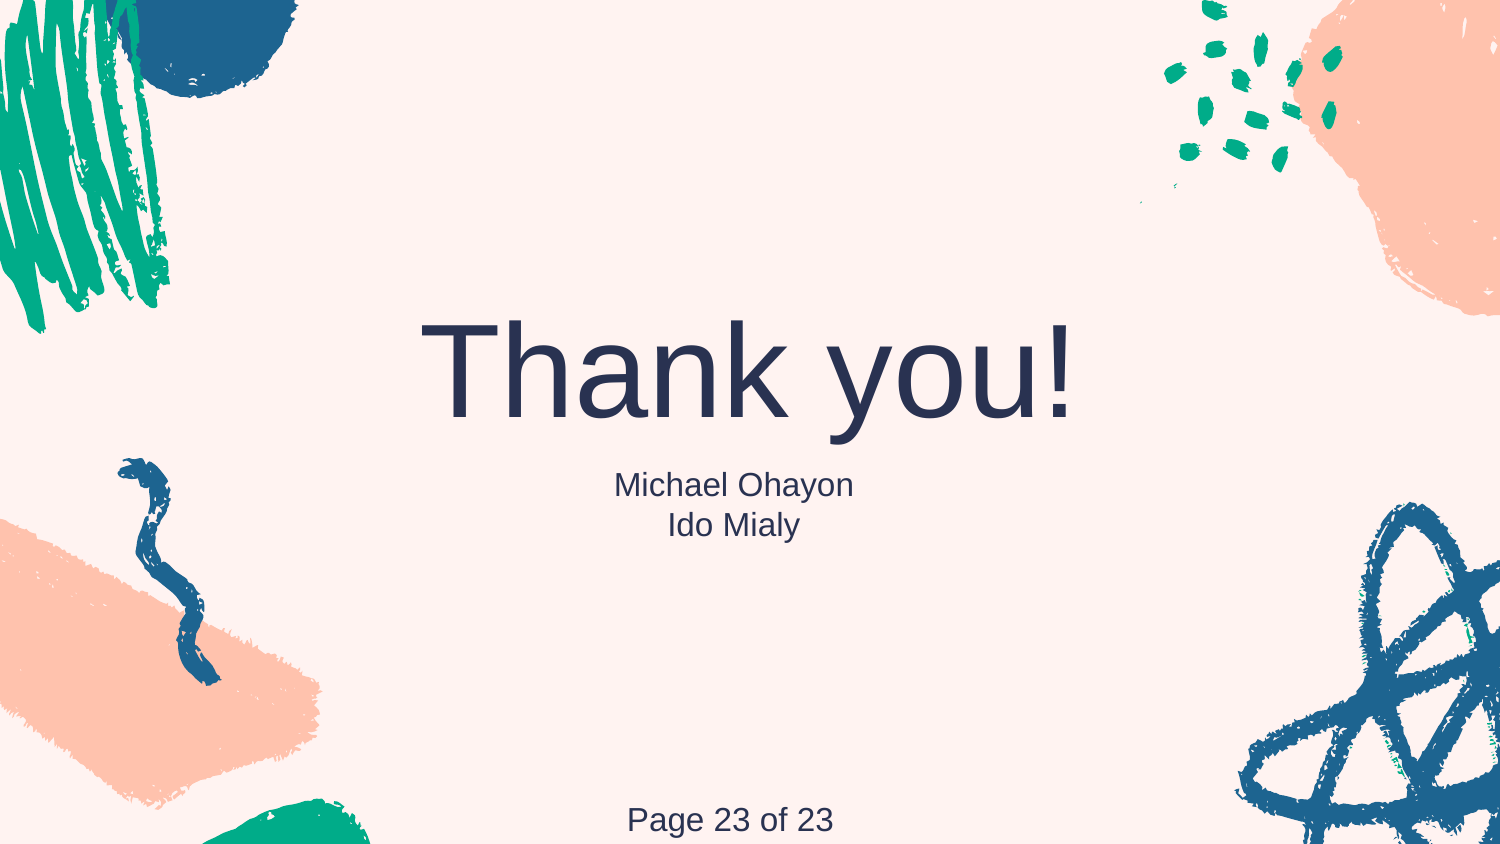

# Thank you!
Michael Ohayon
Ido Mialy
Page 23 of 23